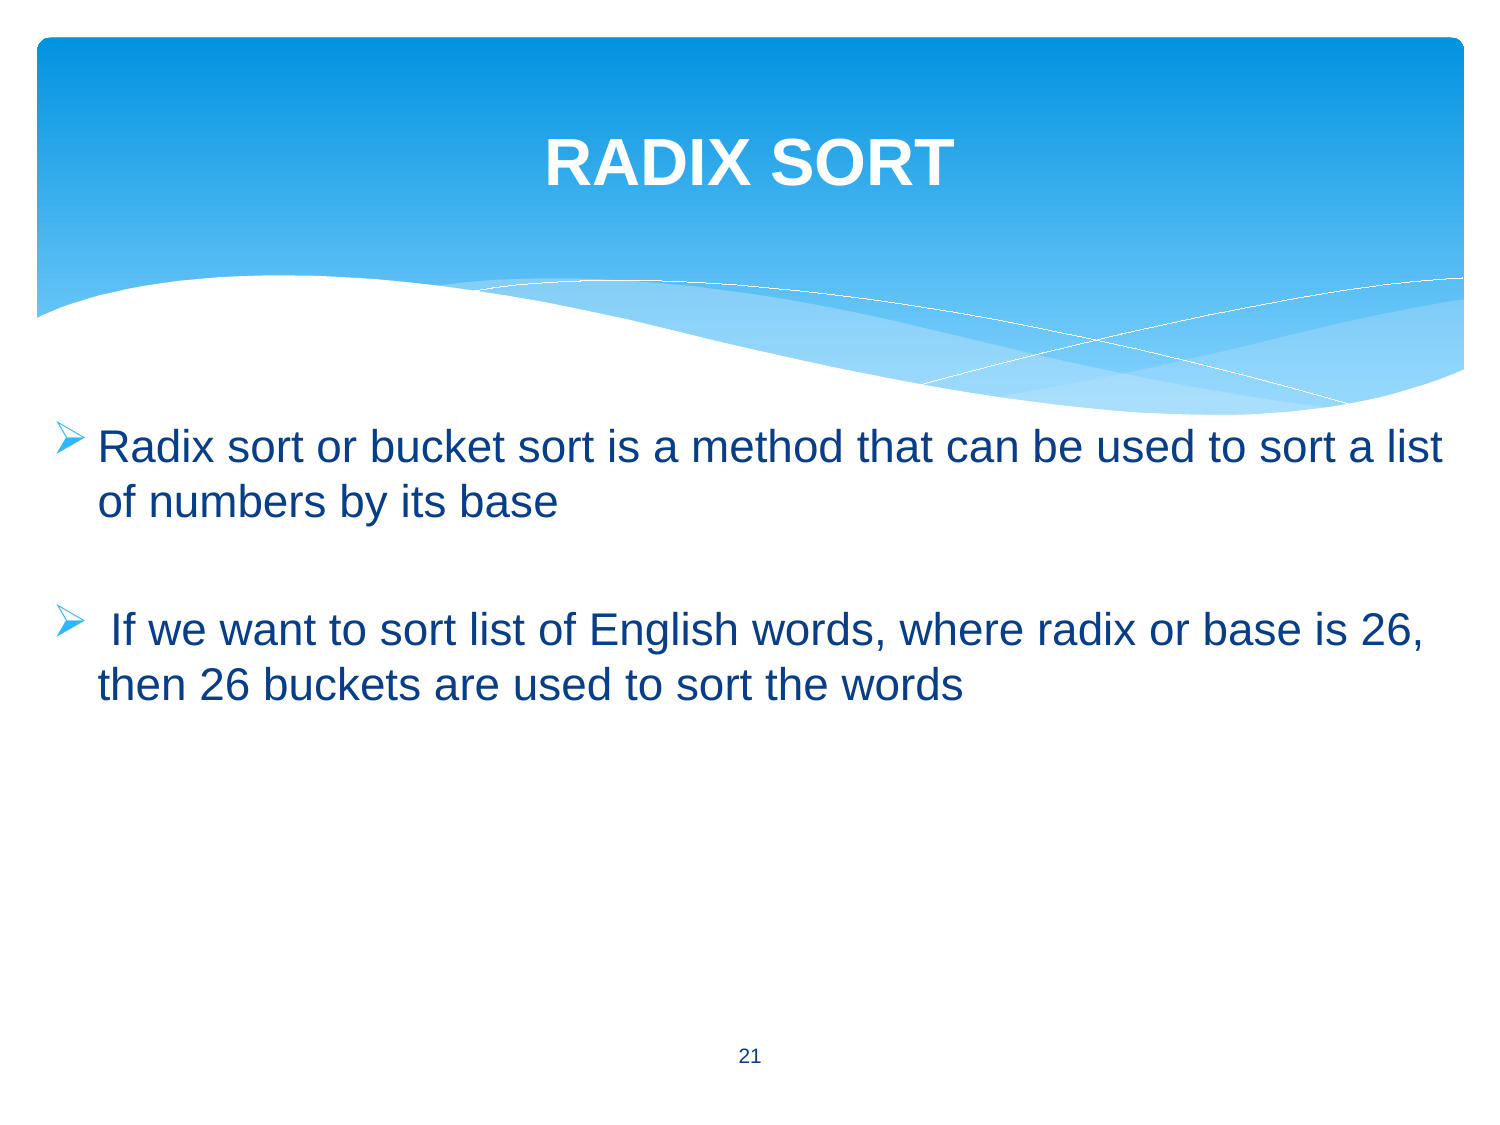

# RADIX SORT
Radix sort or bucket sort is a method that can be used to sort a list of numbers by its base

 If we want to sort list of English words, where radix or base is 26, then 26 buckets are used to sort the words
21